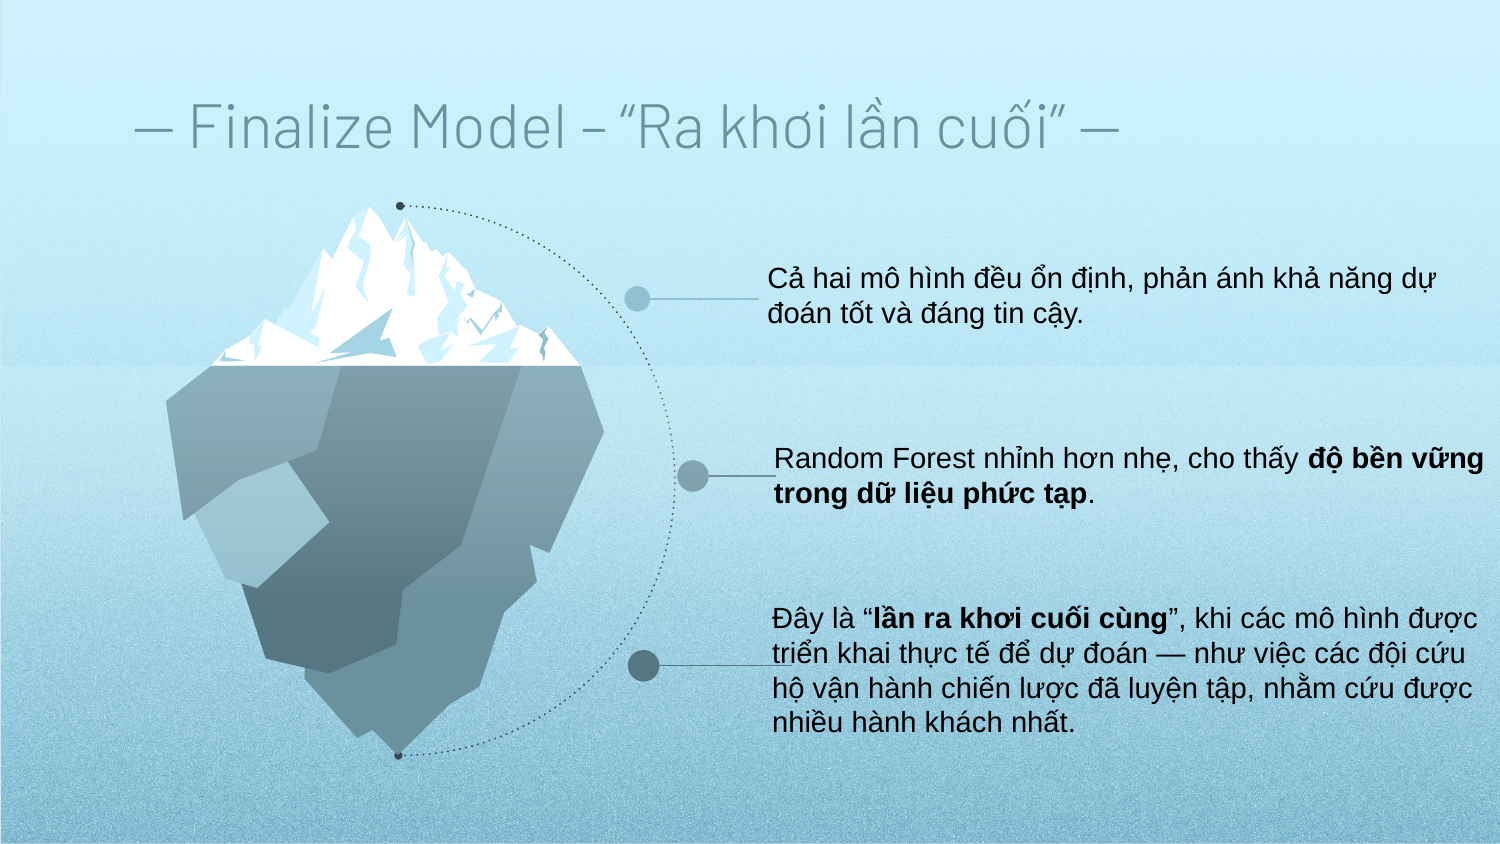

# — Finalize Model – “Ra khơi lần cuối” —

Cả hai mô hình đều ổn định, phản ánh khả năng dự đoán tốt và đáng tin cậy.

Random Forest nhỉnh hơn nhẹ, cho thấy độ bền vững trong dữ liệu phức tạp.

Đây là “lần ra khơi cuối cùng”, khi các mô hình được triển khai thực tế để dự đoán — như việc các đội cứu hộ vận hành chiến lược đã luyện tập, nhằm cứu được nhiều hành khách nhất.